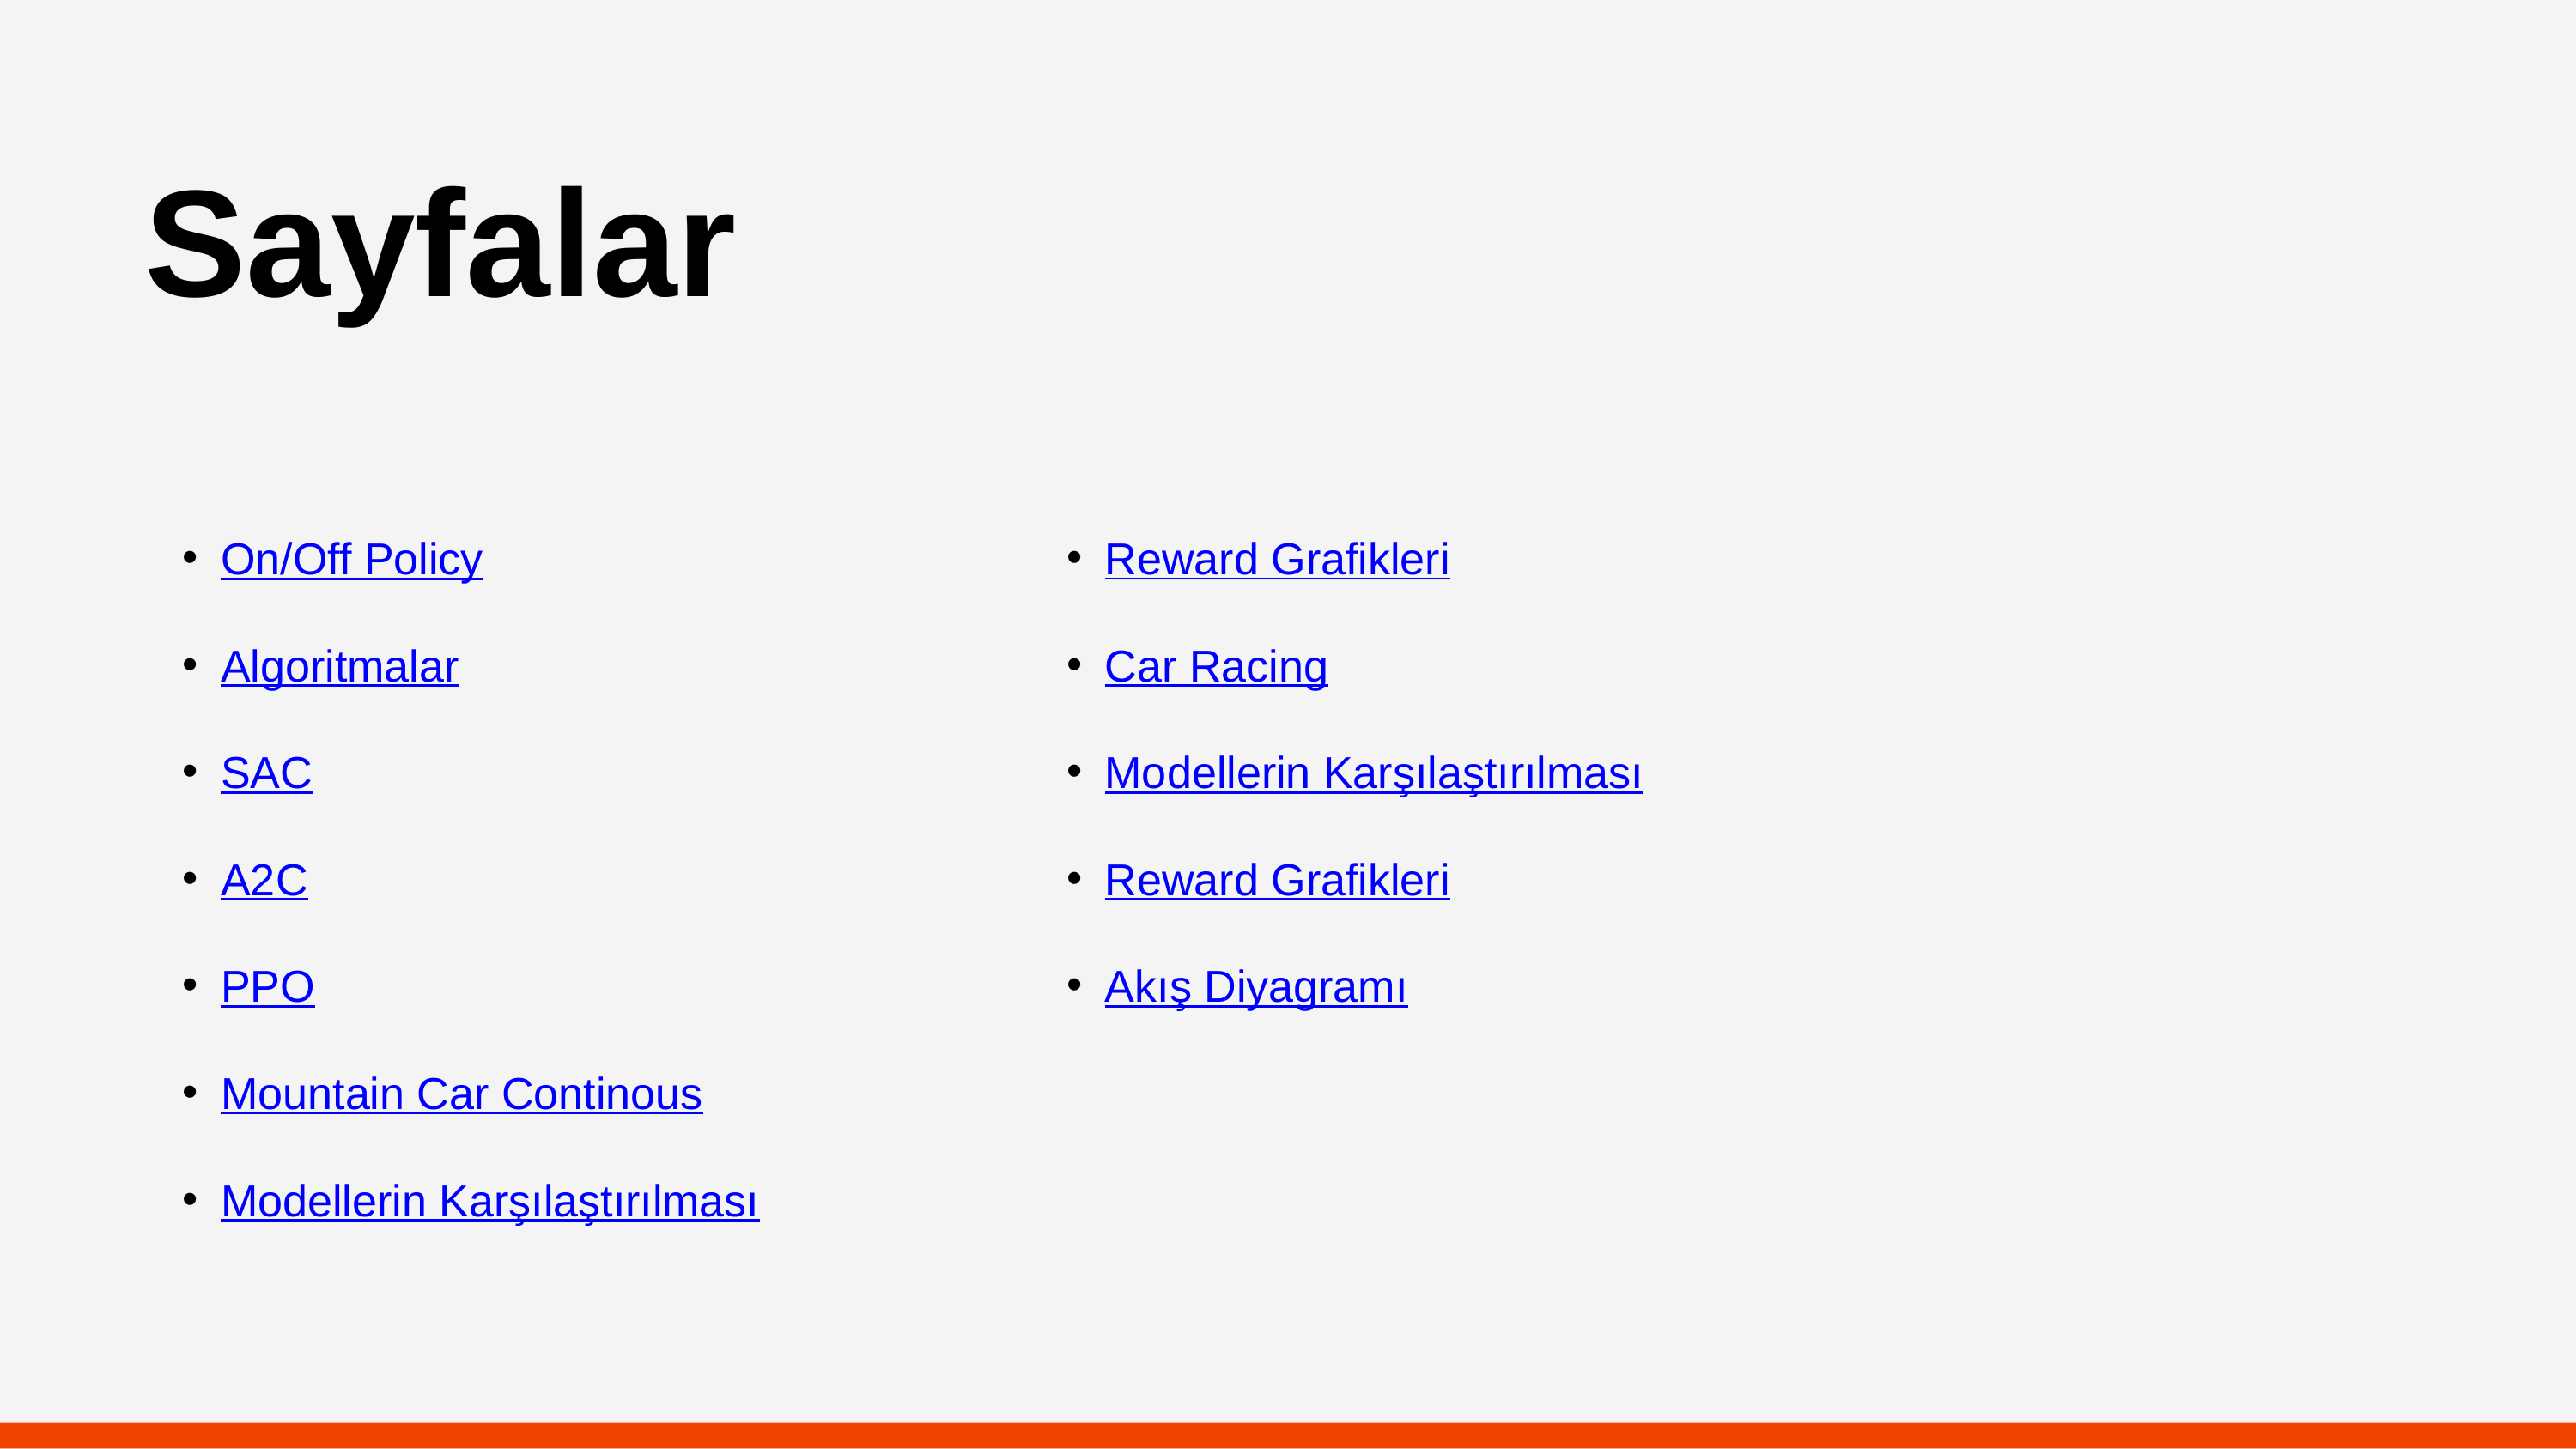

Sayfalar
Reward Grafikleri
On/Off Policy
Algoritmalar
Car Racing
SAC
Modellerin Karşılaştırılması
A2C
Reward Grafikleri
Akış Diyagramı
PPO
Mountain Car Continous
Modellerin Karşılaştırılması